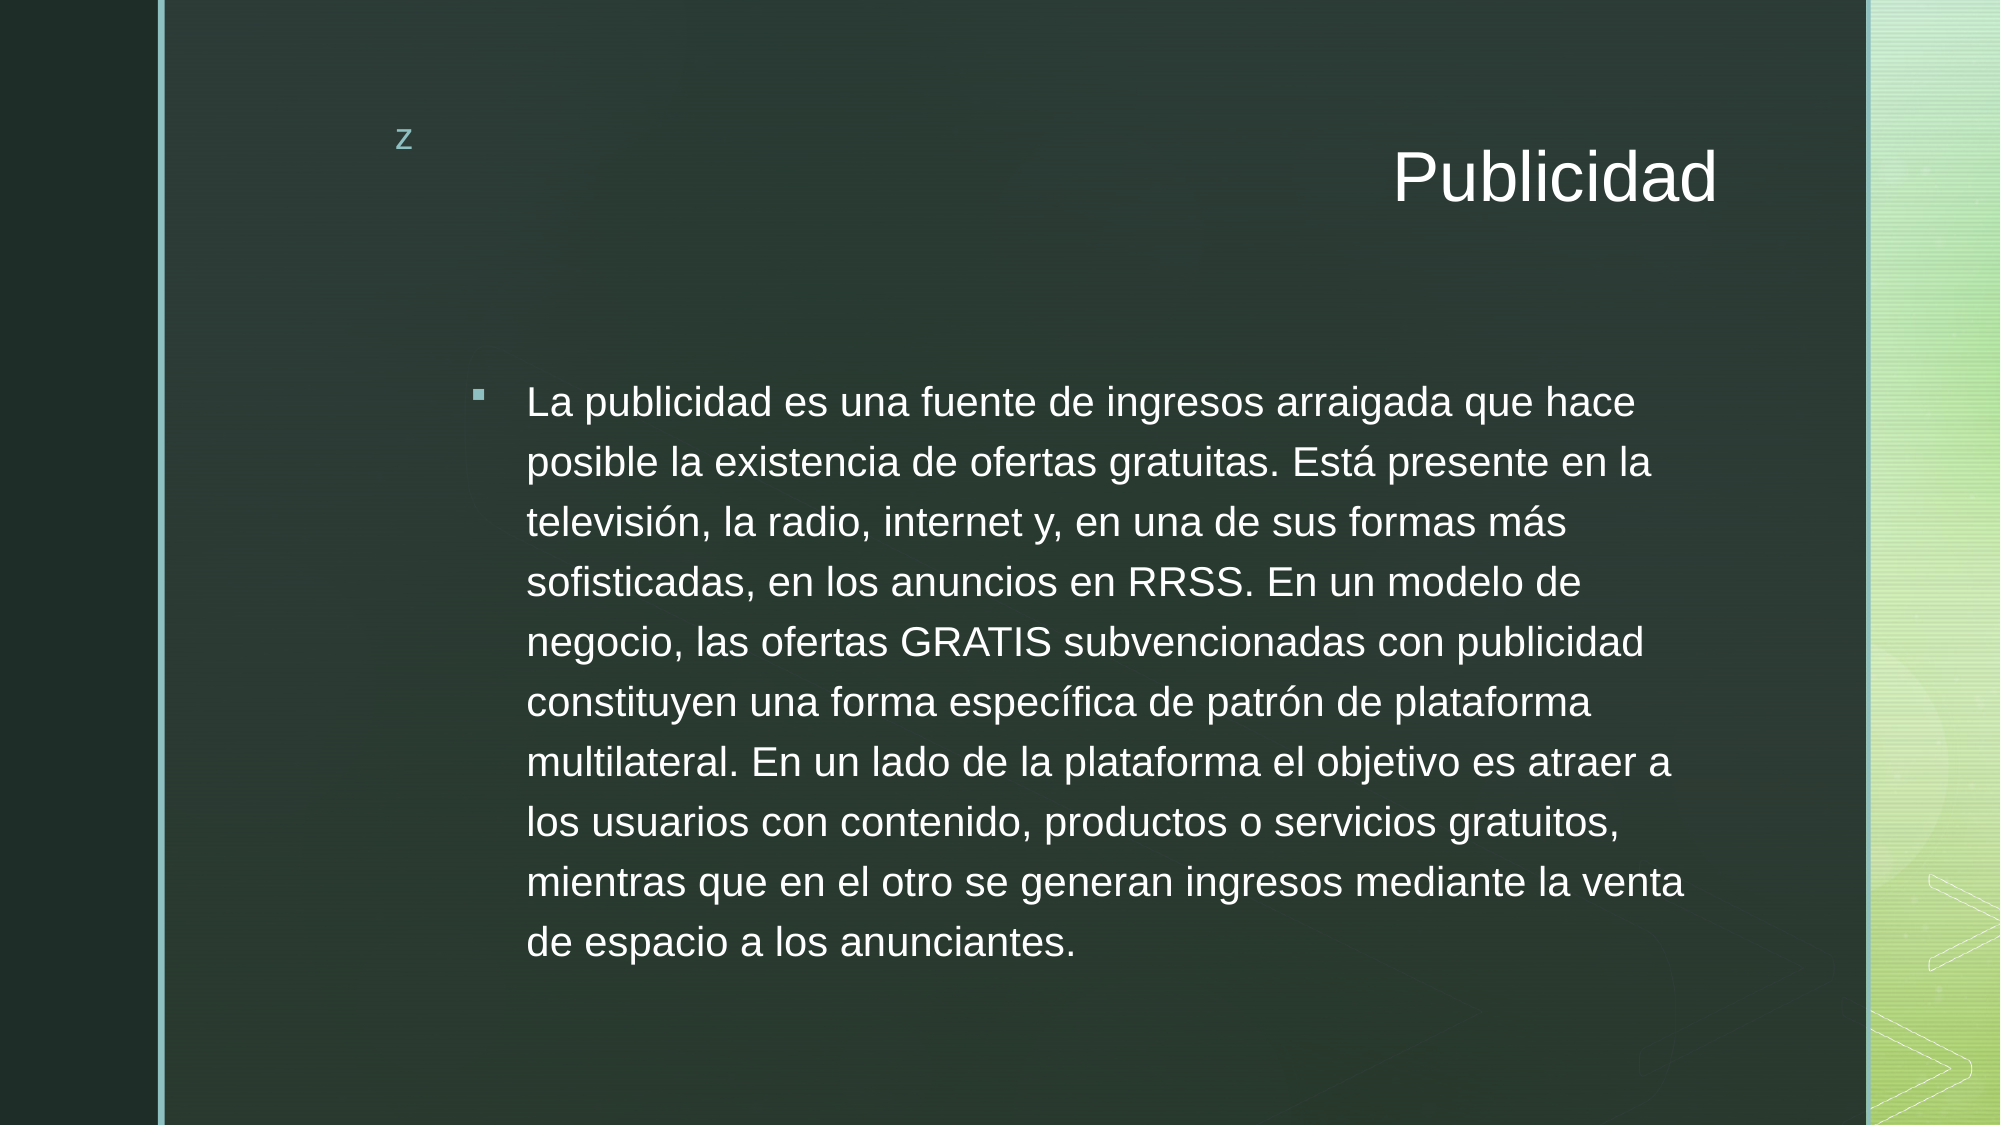

# Publicidad
La publicidad es una fuente de ingresos arraigada que hace posible la existencia de ofertas gratuitas. Está presente en la televisión, la radio, internet y, en una de sus formas más sofisticadas, en los anuncios en RRSS. En un modelo de negocio, las ofertas GRATIS subvencionadas con publicidad constituyen una forma específica de patrón de plataforma multilateral. En un lado de la plataforma el objetivo es atraer a los usuarios con contenido, productos o servicios gratuitos, mientras que en el otro se generan ingresos mediante la venta de espacio a los anunciantes.